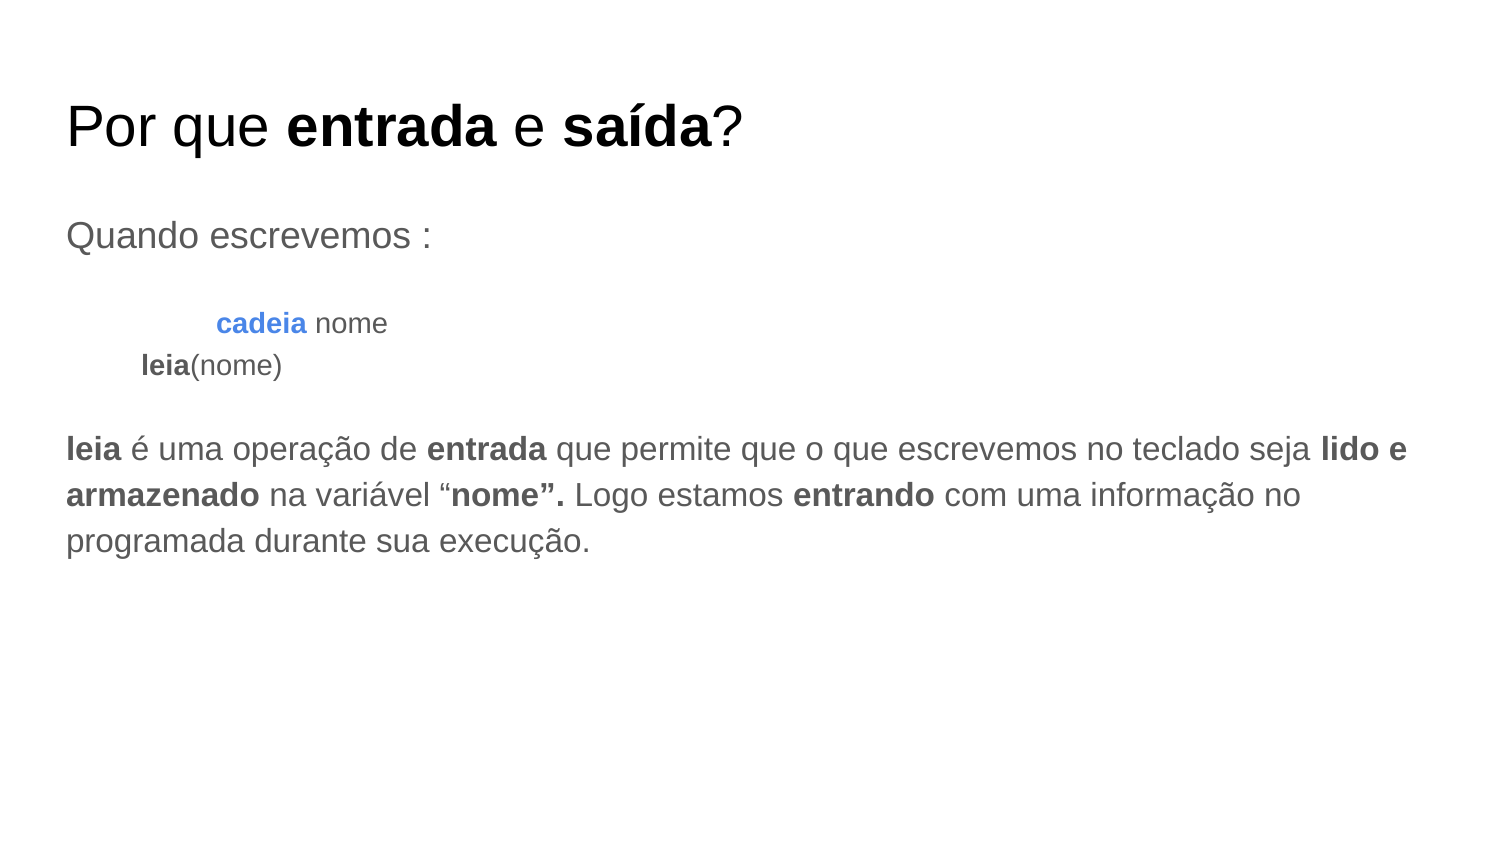

# Por que entrada e saída?
Quando escrevemos :
	cadeia nome
leia(nome)

leia é uma operação de entrada que permite que o que escrevemos no teclado seja lido e armazenado na variável “nome”. Logo estamos entrando com uma informação no programada durante sua execução.